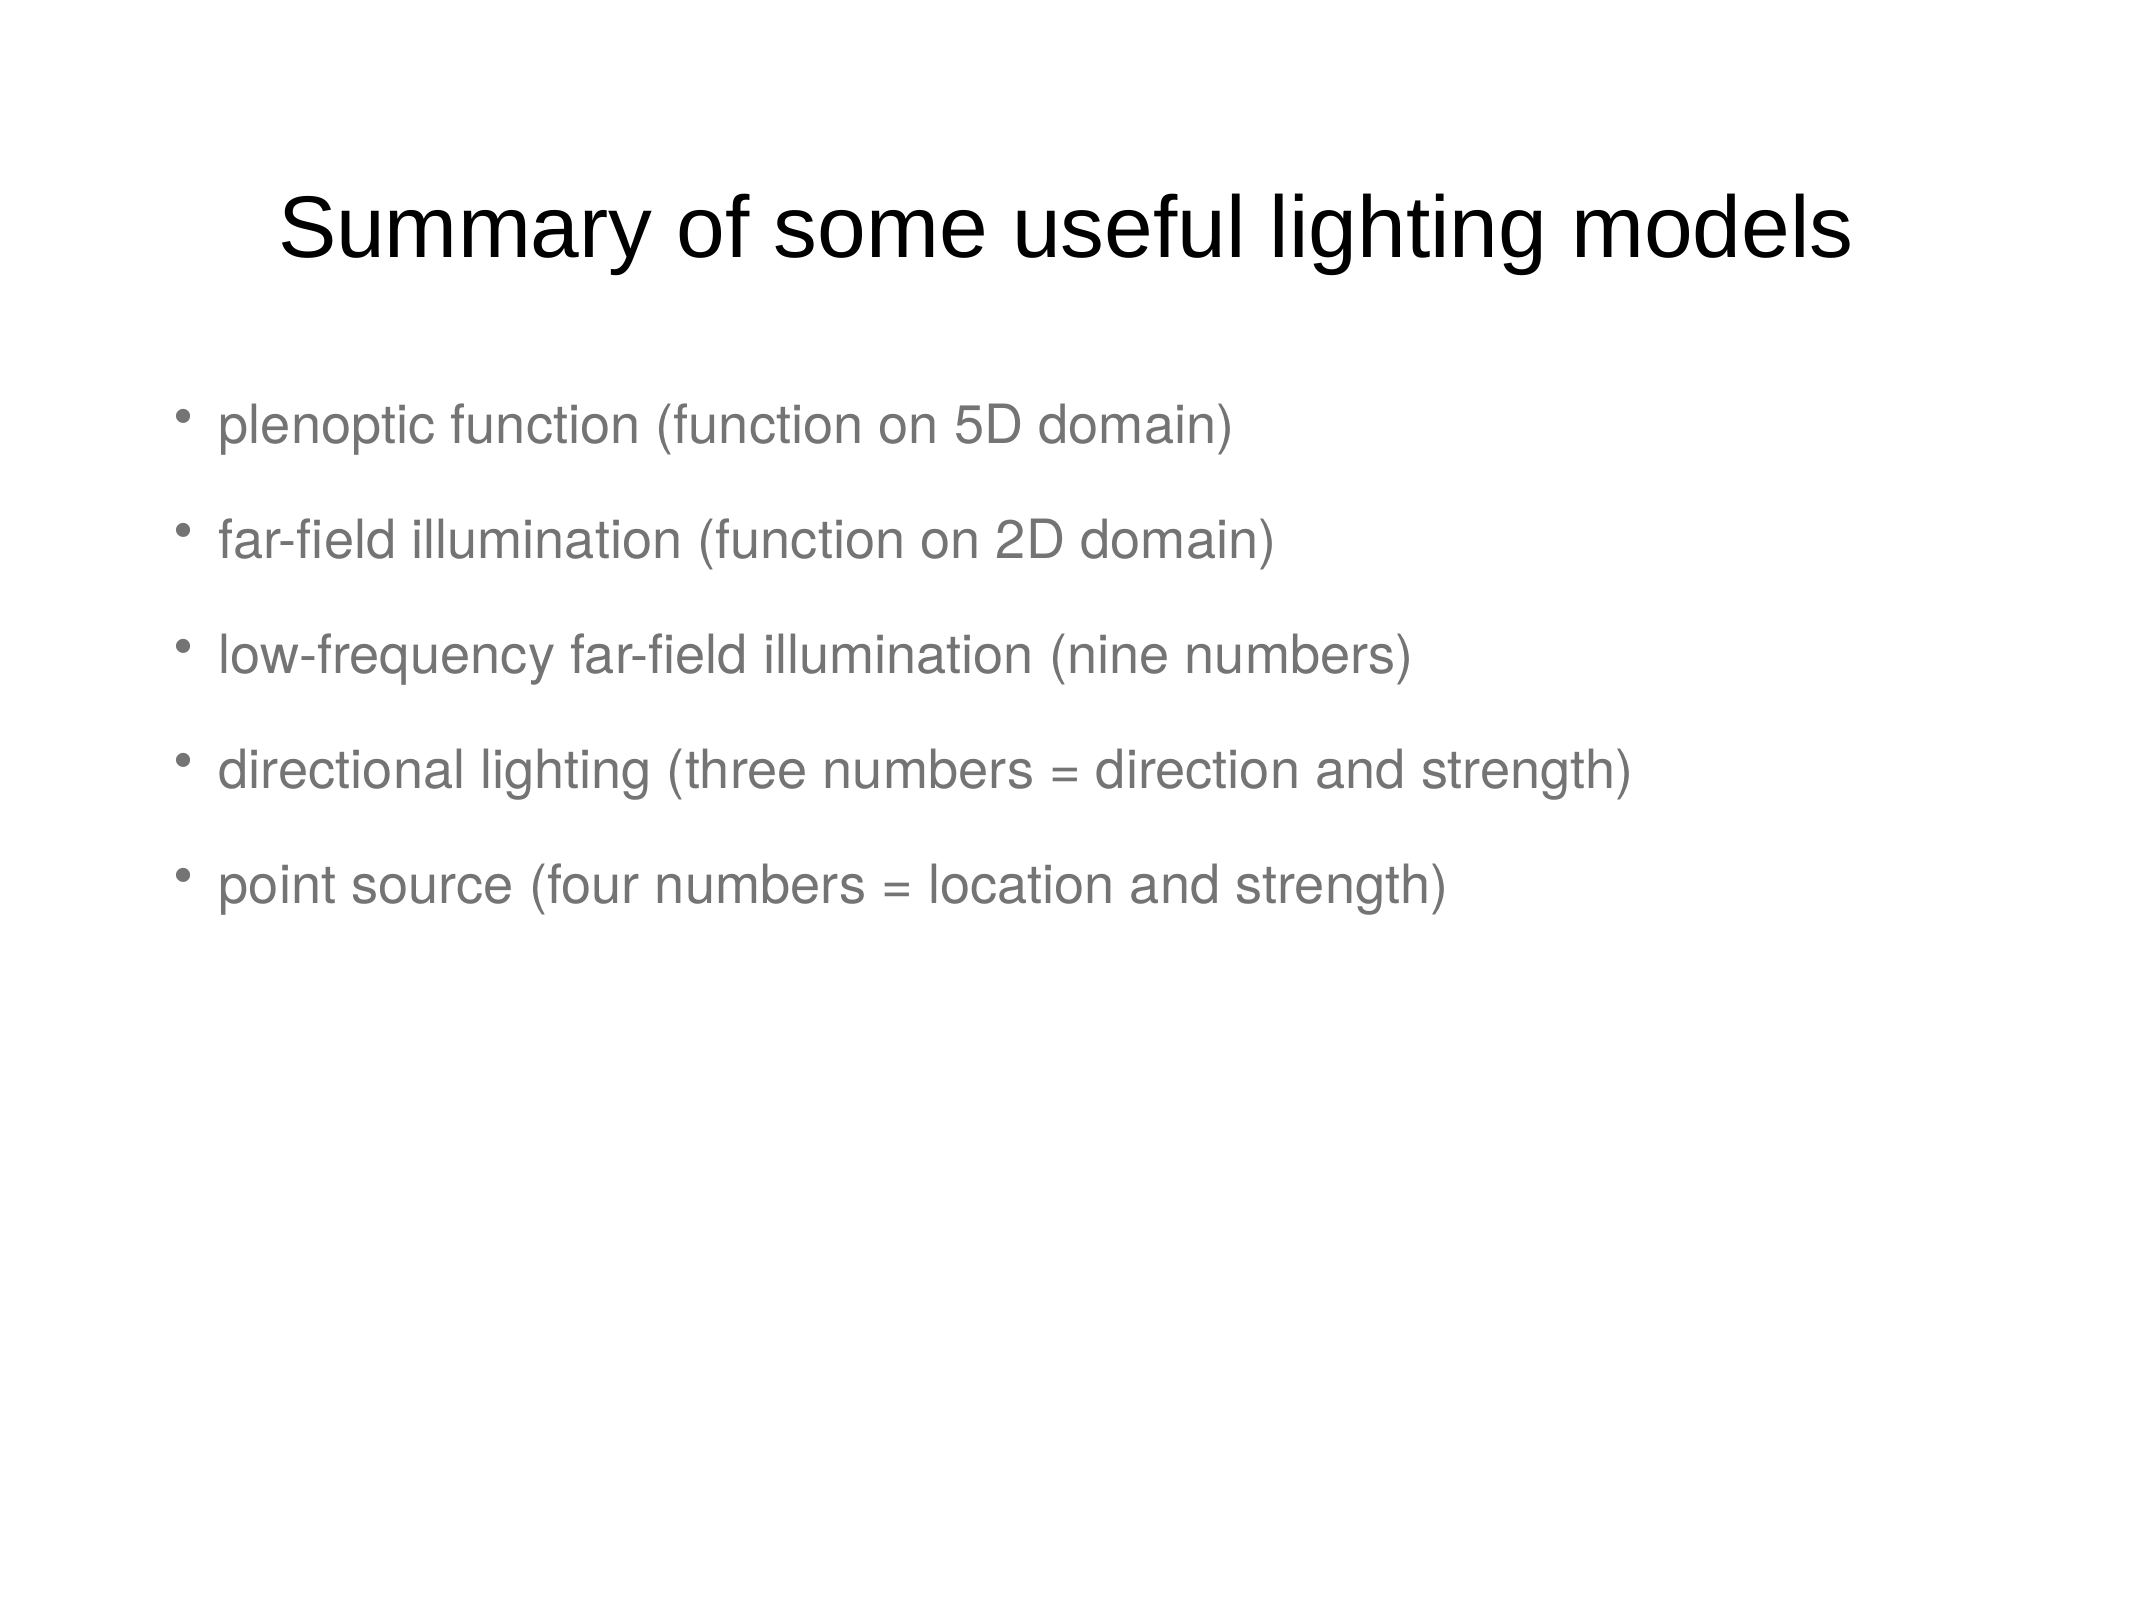

# Summary of some useful lighting models
plenoptic function (function on 5D domain)
far-field illumination (function on 2D domain)
low-frequency far-field illumination (nine numbers)
directional lighting (three numbers = direction and strength)
point source (four numbers = location and strength)